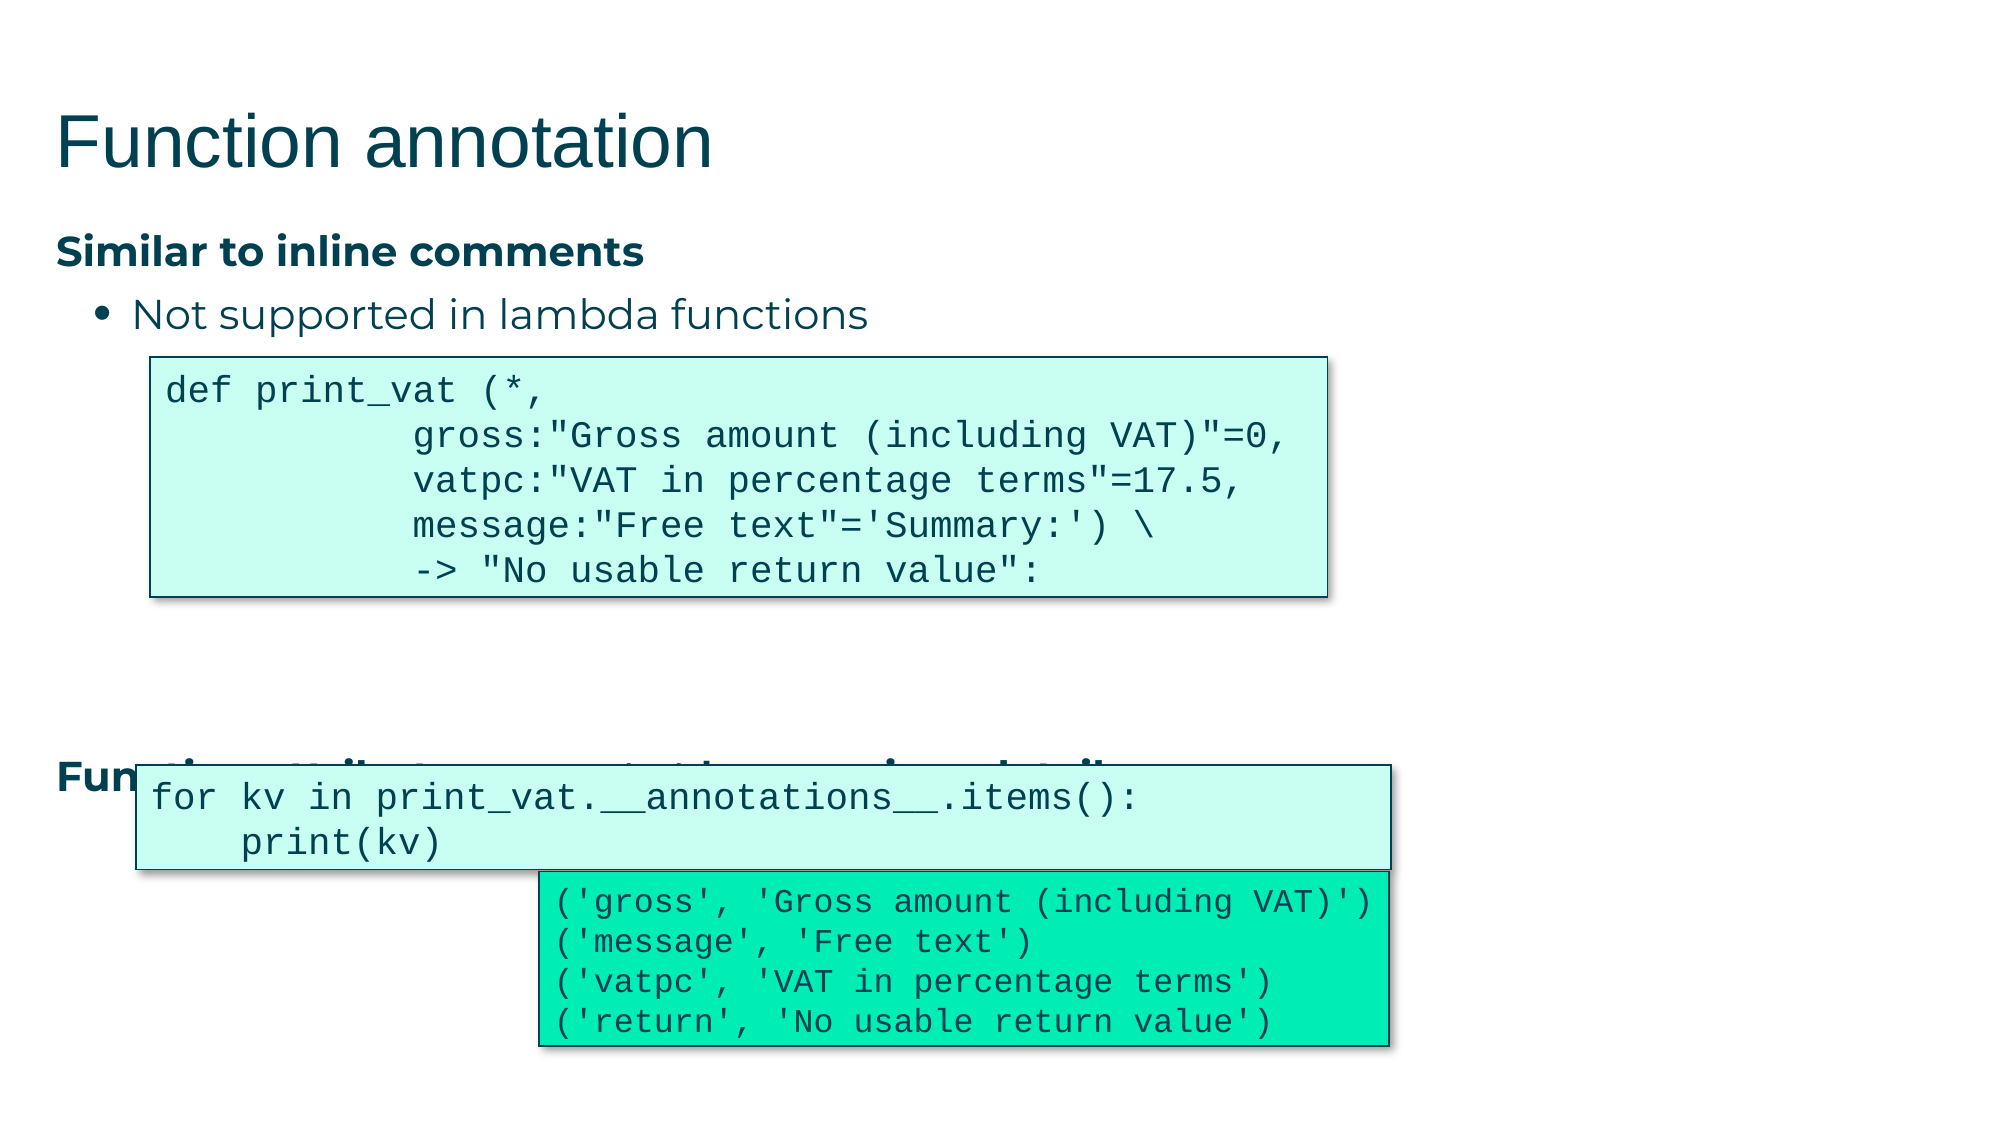

# Function annotation
Similar to inline comments
Not supported in lambda functions

Function attribute __annotations__ gives details
def print_vat (*,
           gross:"Gross amount (including VAT)"=0,
           vatpc:"VAT in percentage terms"=17.5,
           message:"Free text"='Summary:') \
           -> "No usable return value":
for kv in print_vat.__annotations__.items():
    print(kv)
('gross', 'Gross amount (including VAT)')
('message', 'Free text')
('vatpc', 'VAT in percentage terms')
('return', 'No usable return value')